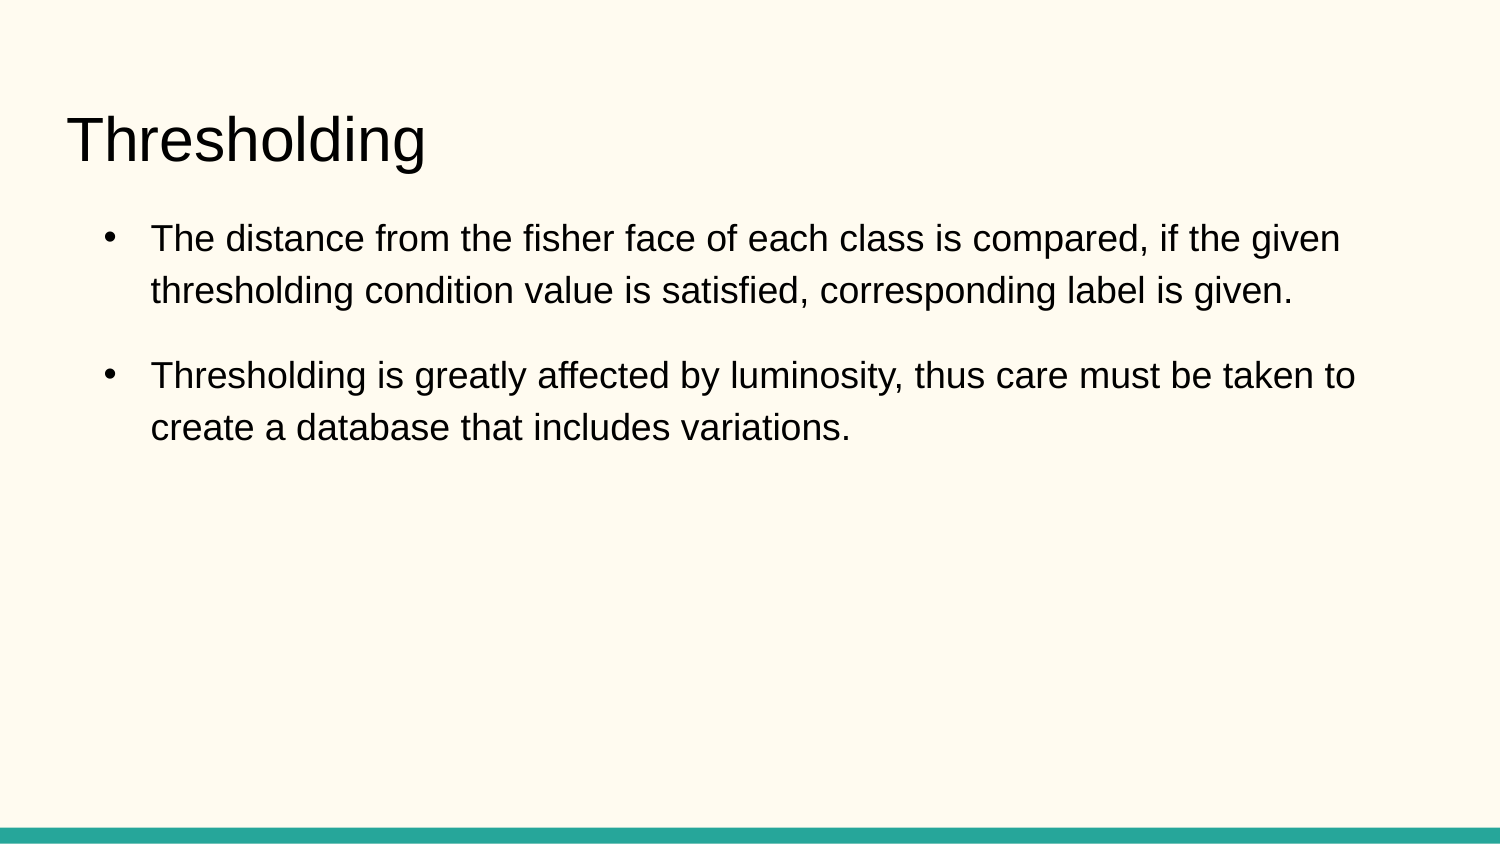

# Thresholding

The distance from the fisher face of each class is compared, if the given thresholding condition value is satisfied, corresponding label is given.
Thresholding is greatly affected by luminosity, thus care must be taken to create a database that includes variations.